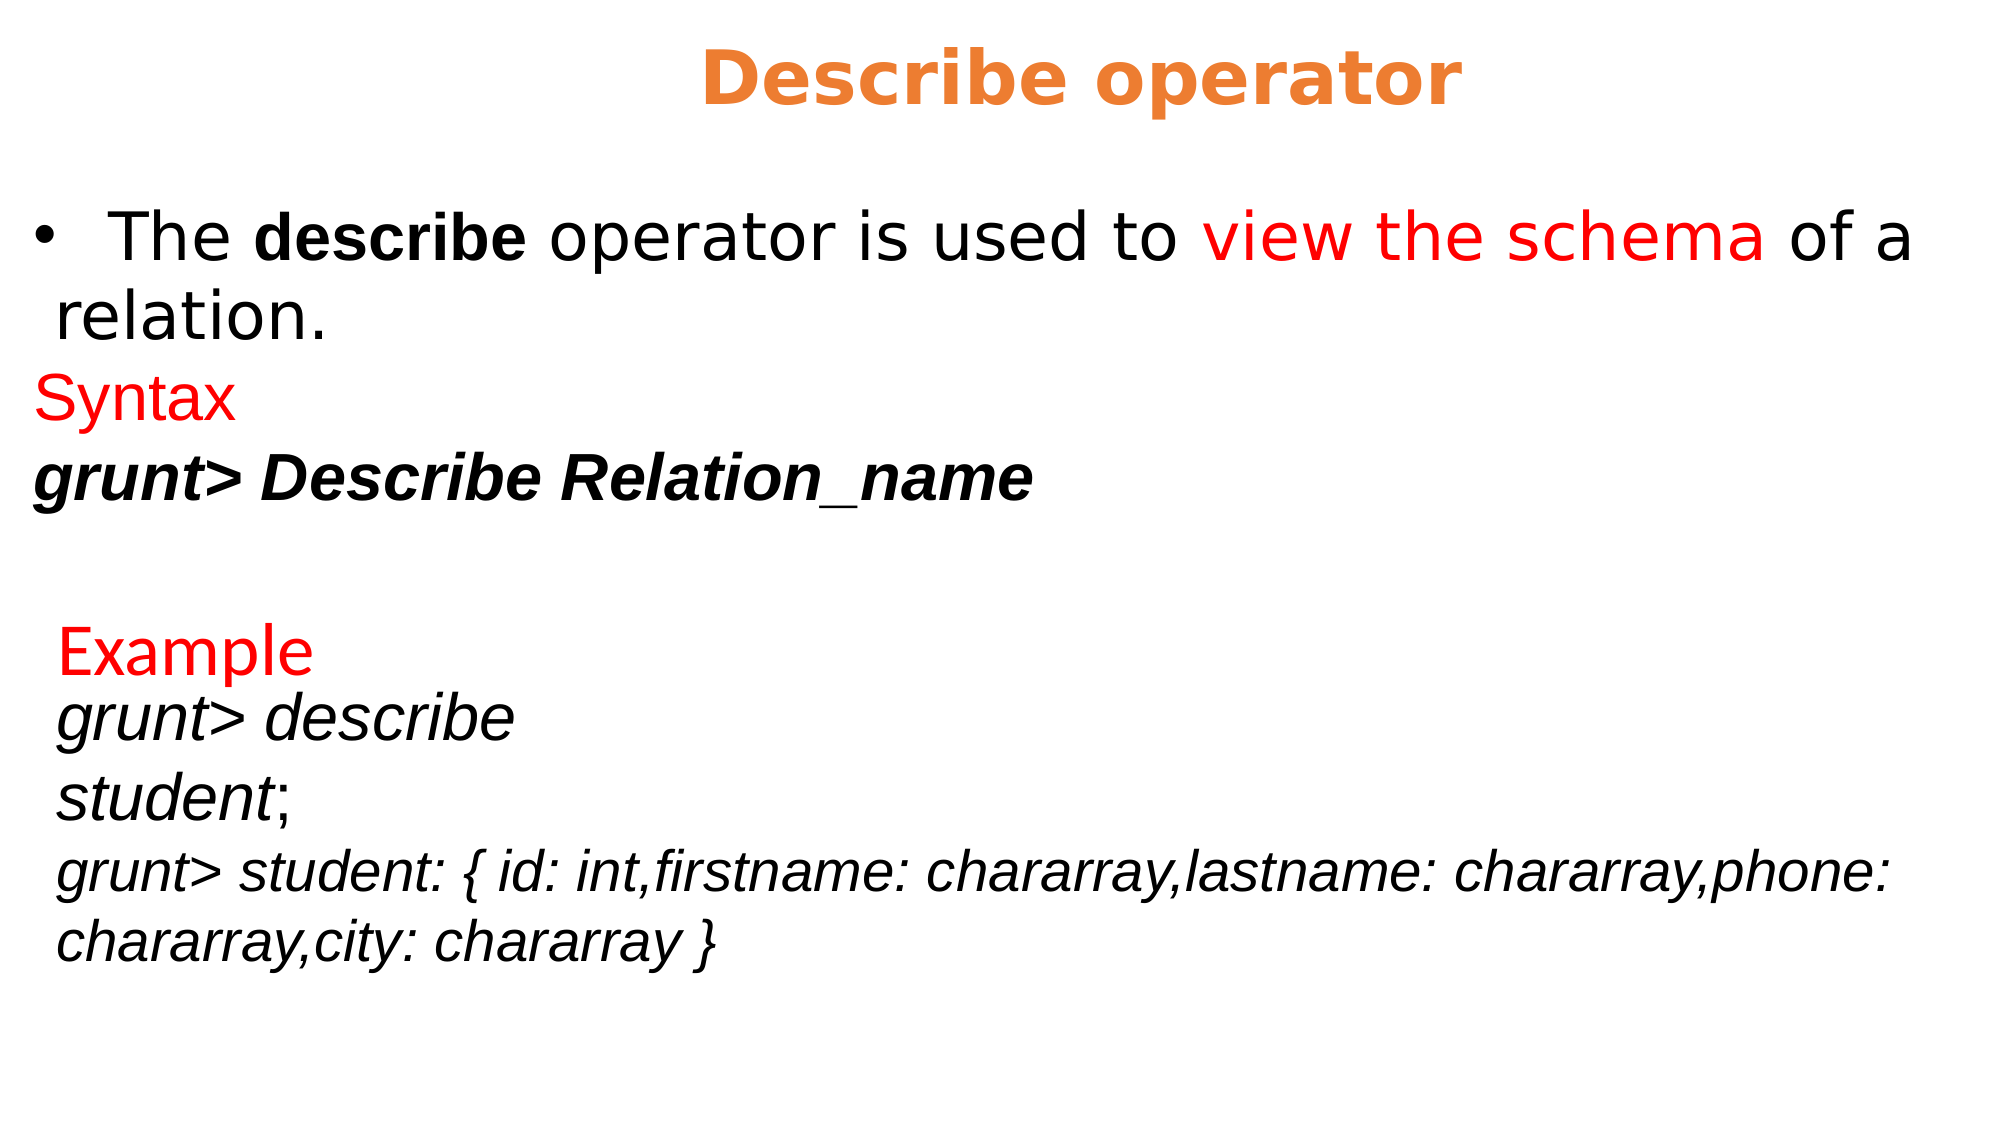

Describe operator
The describe operator is used to view the schema of a
 relation.
Syntax
grunt> Describe Relation_name
Example
grunt> describe student;
grunt> student: { id: int,firstname: chararray,lastname: chararray,phone: chararray,city: chararray }